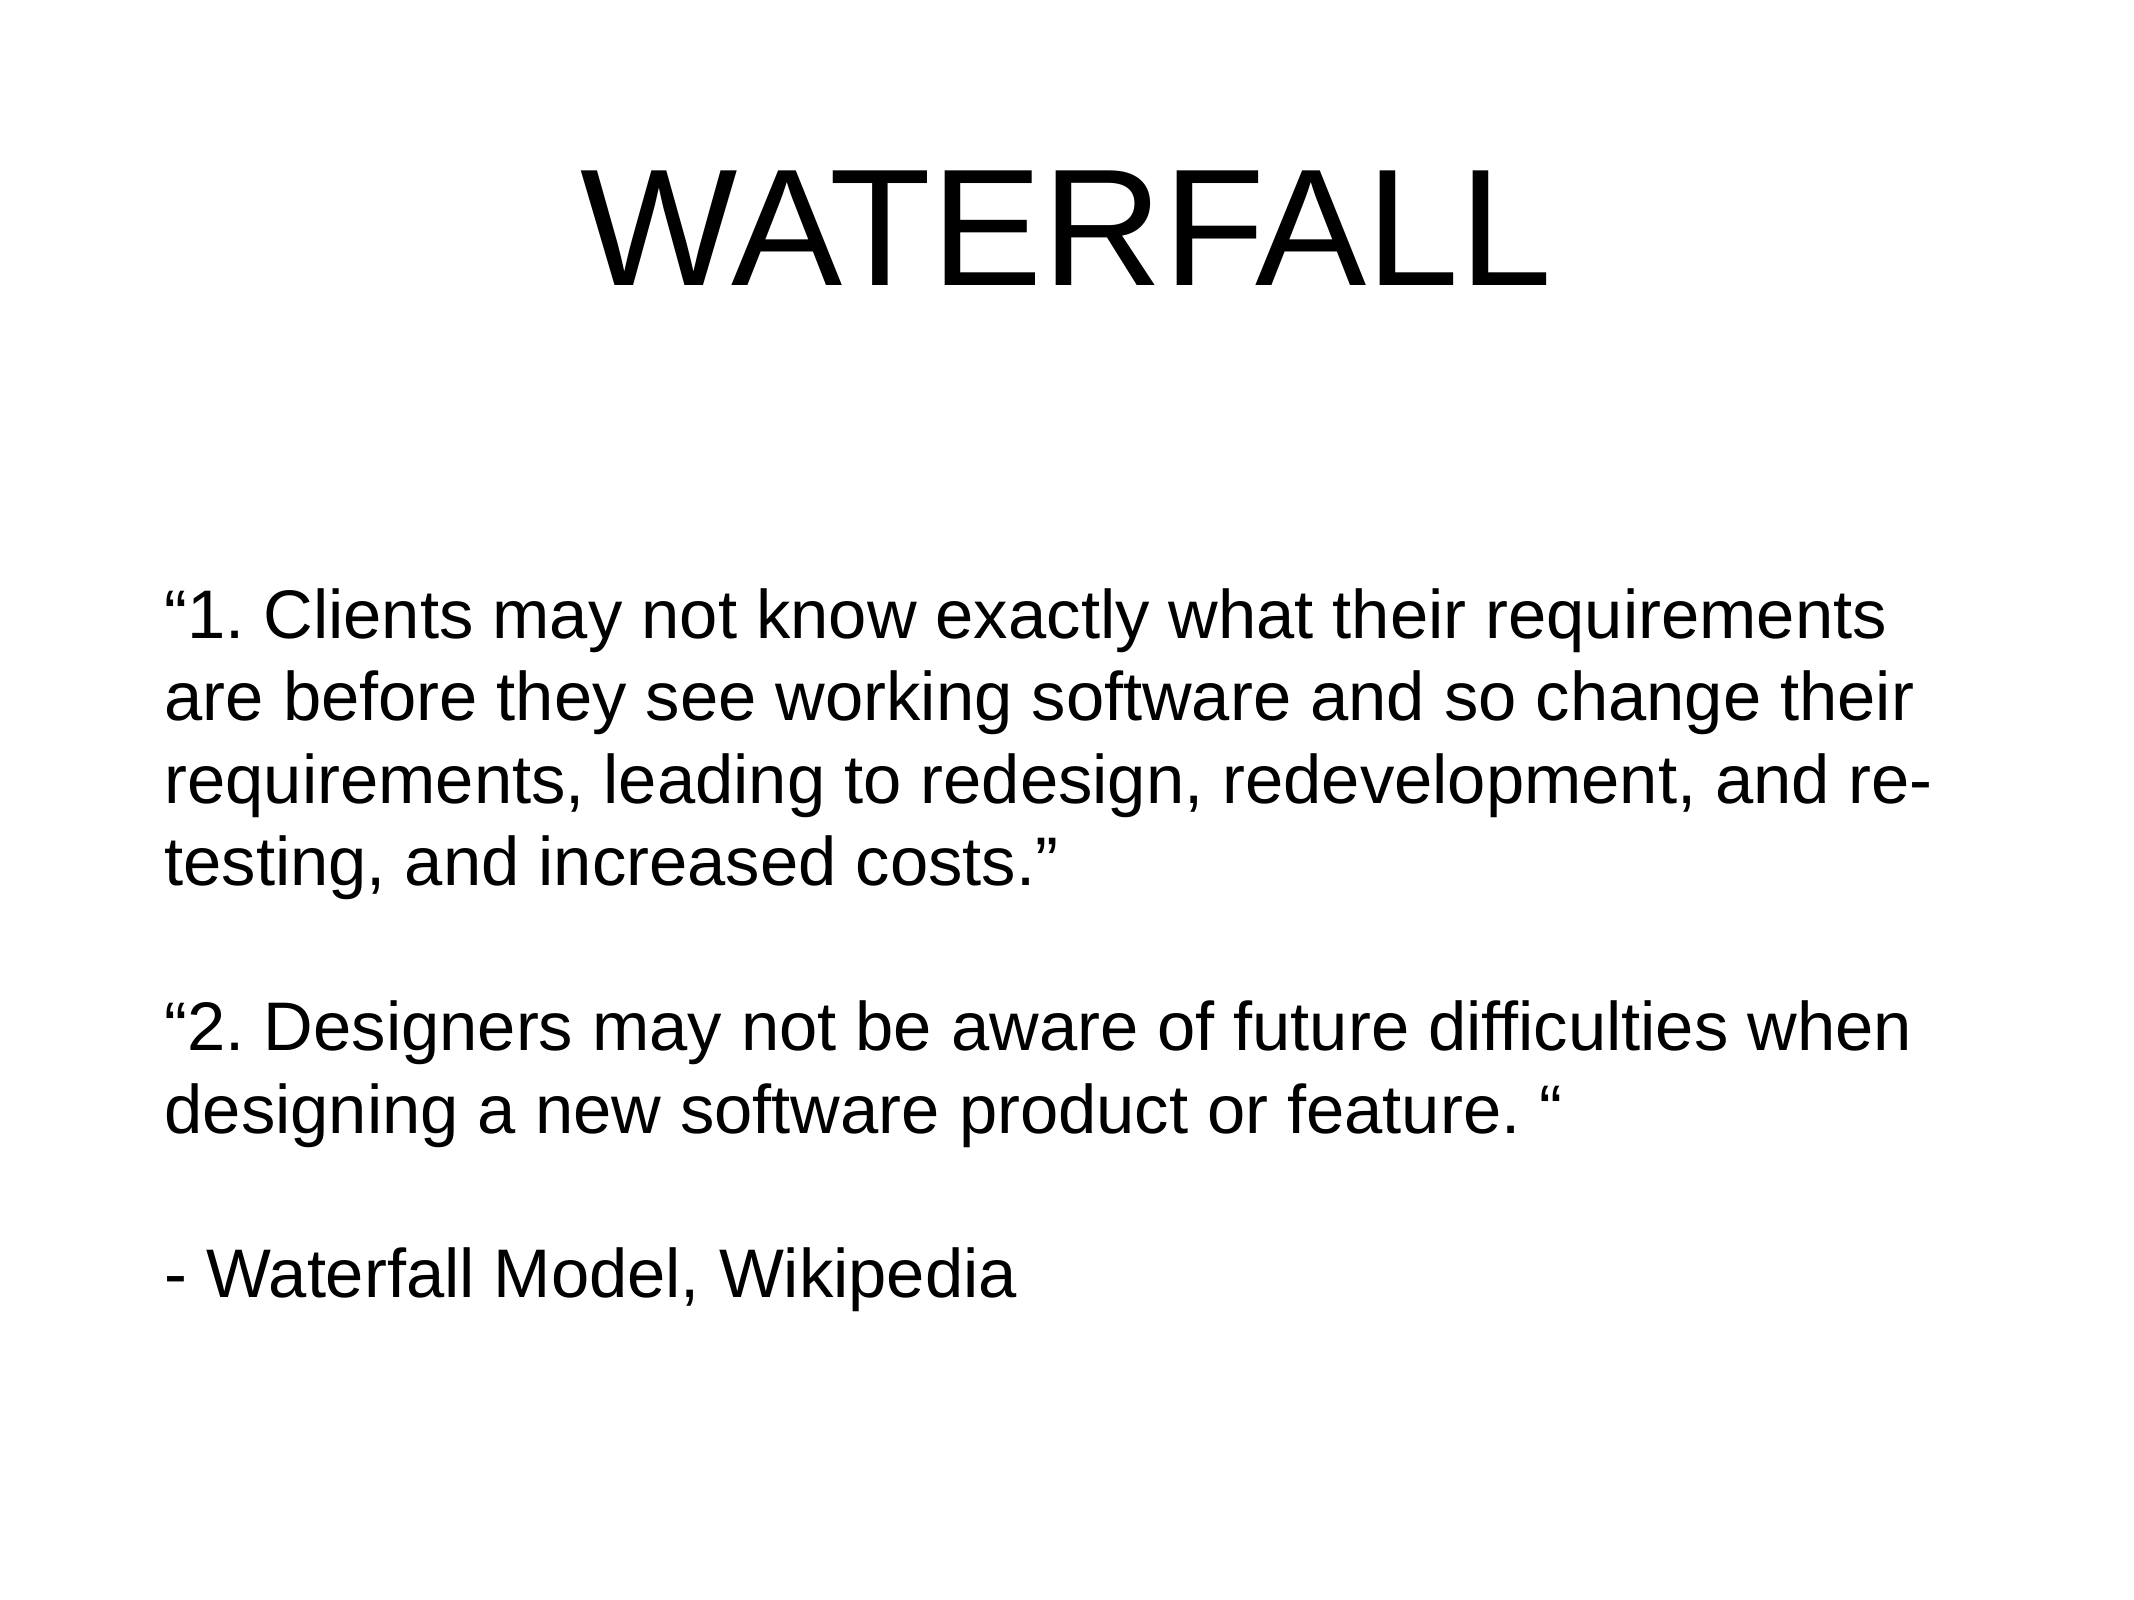

# WATERFALL
“1. Clients may not know exactly what their requirements are before they see working software and so change their requirements, leading to redesign, redevelopment, and re-testing, and increased costs.”

“2. Designers may not be aware of future difficulties when designing a new software product or feature. “

- Waterfall Model, Wikipedia